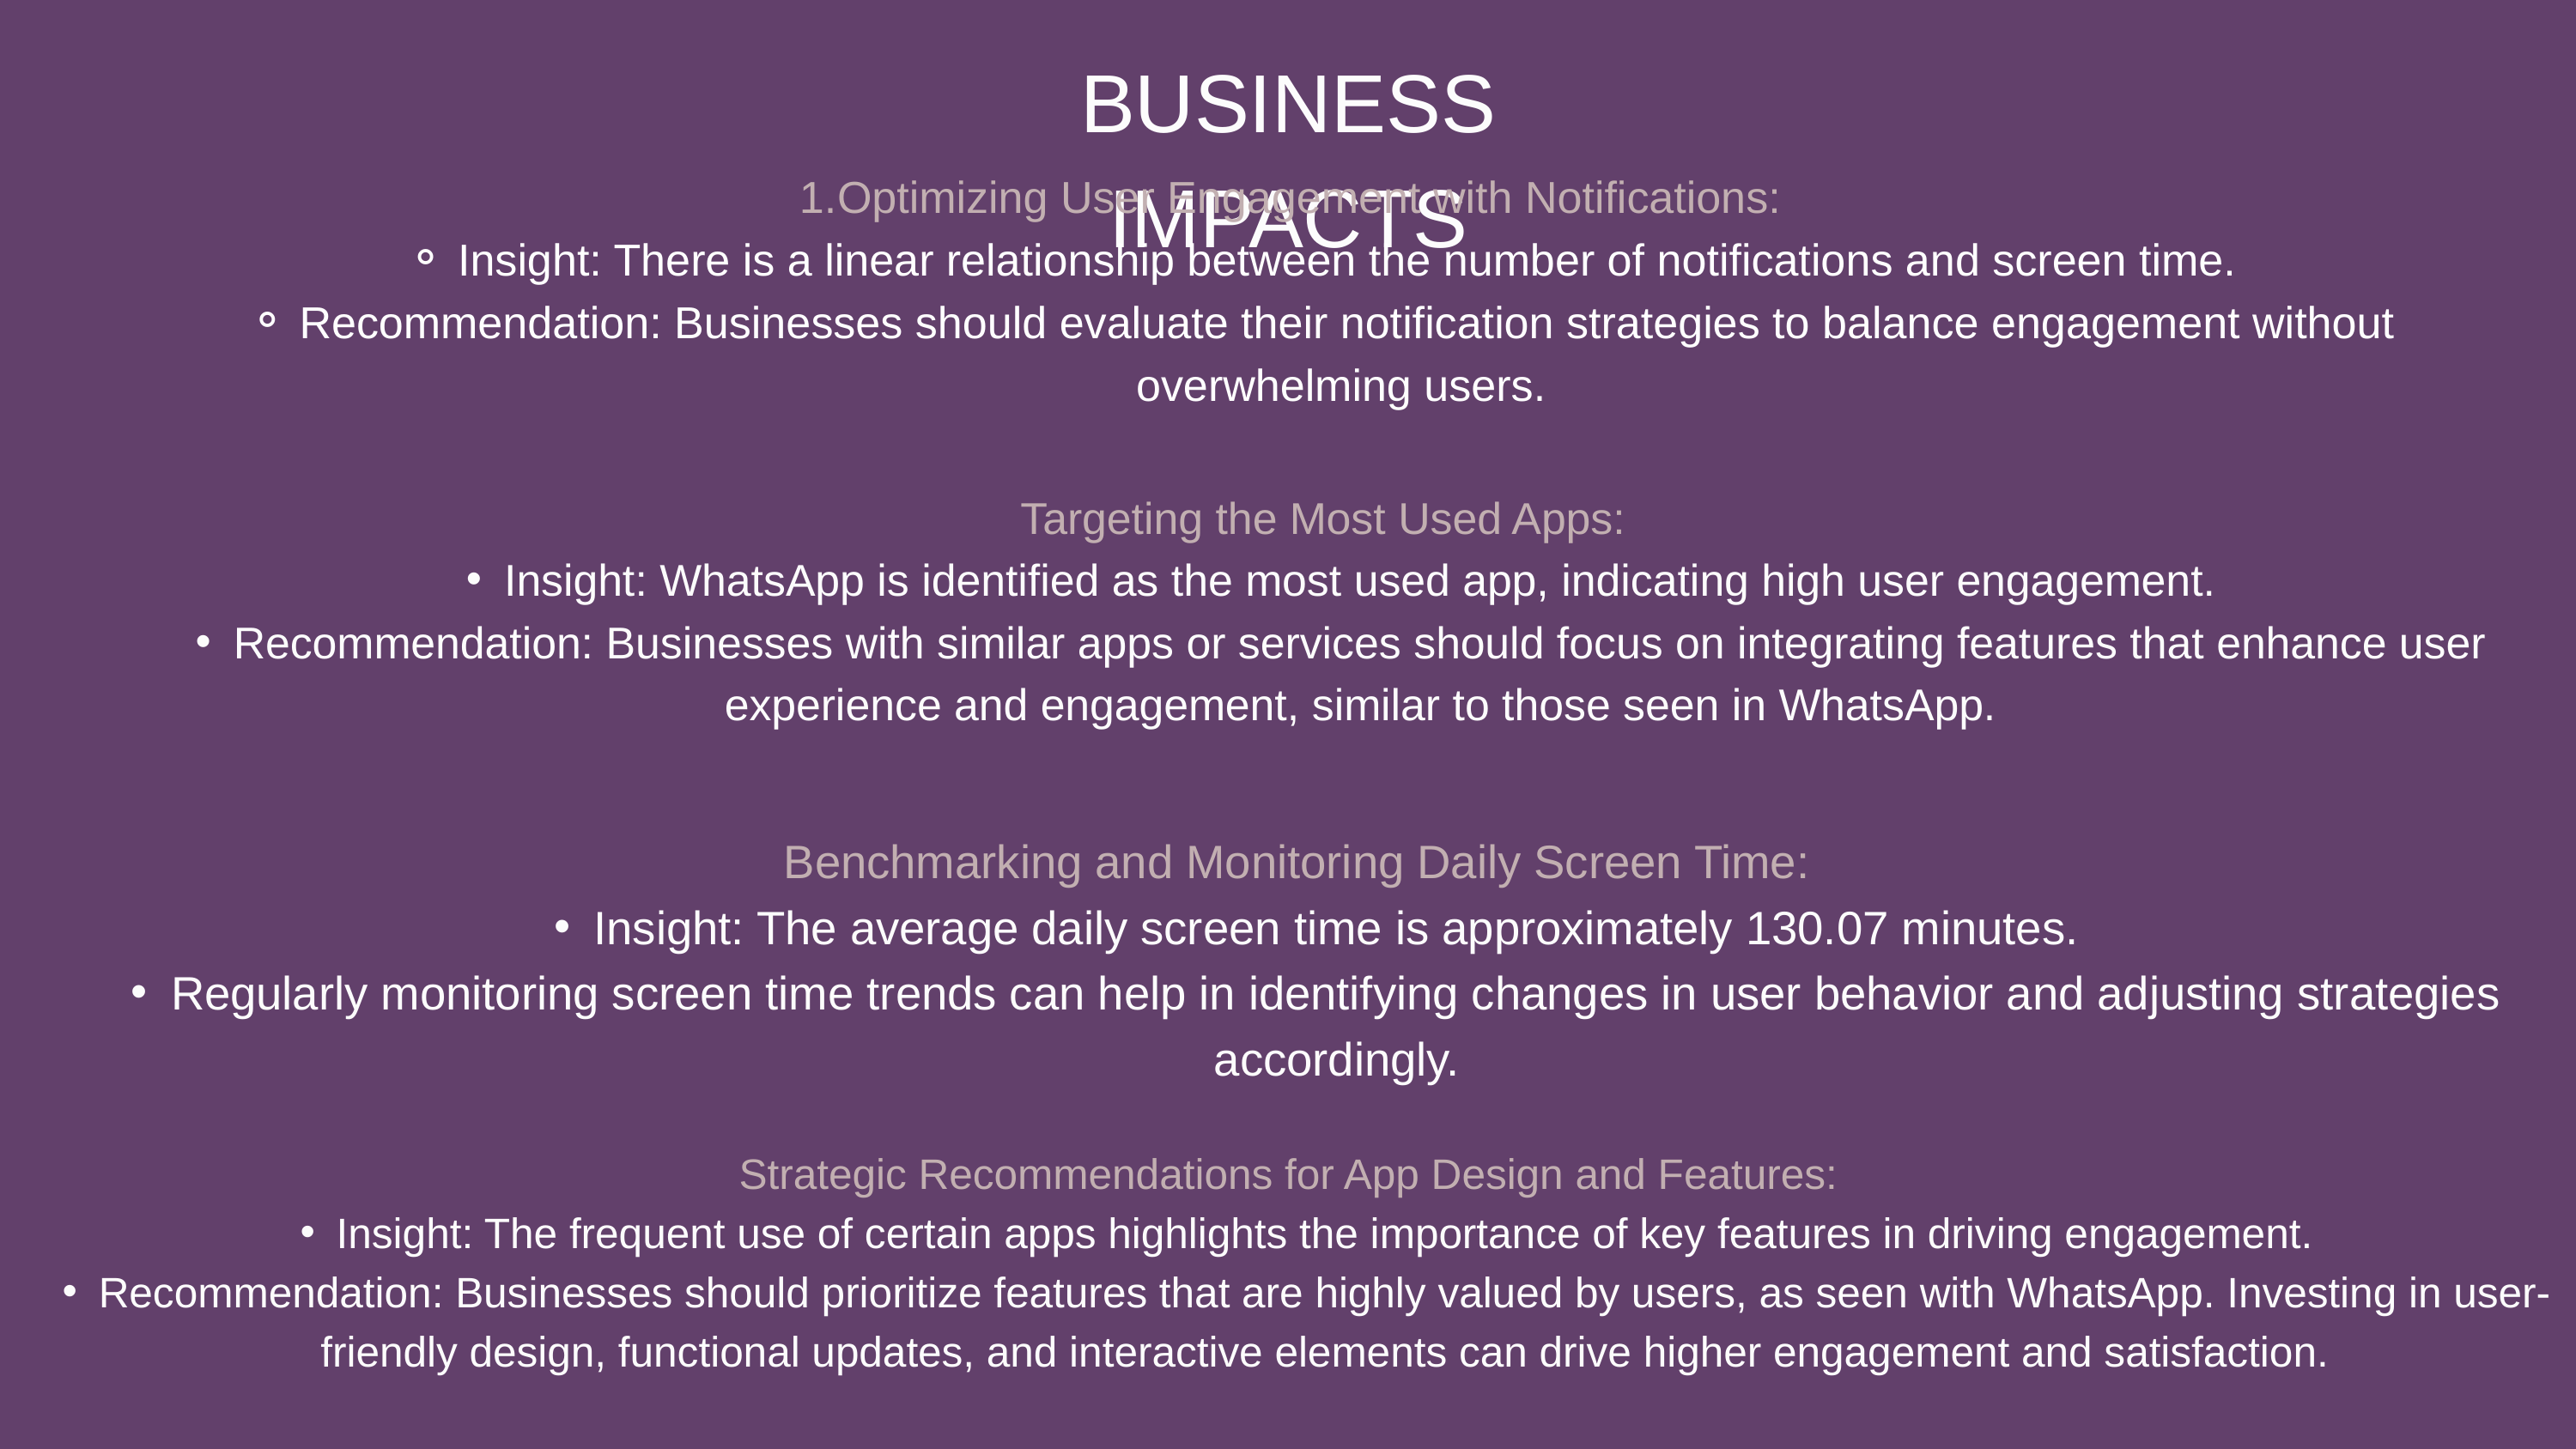

BUSINESS IMPACTS
Optimizing User Engagement with Notifications:
Insight: There is a linear relationship between the number of notifications and screen time.
Recommendation: Businesses should evaluate their notification strategies to balance engagement without overwhelming users.

Targeting the Most Used Apps:
Insight: WhatsApp is identified as the most used app, indicating high user engagement.
Recommendation: Businesses with similar apps or services should focus on integrating features that enhance user experience and engagement, similar to those seen in WhatsApp.

Benchmarking and Monitoring Daily Screen Time:
Insight: The average daily screen time is approximately 130.07 minutes.
Regularly monitoring screen time trends can help in identifying changes in user behavior and adjusting strategies accordingly.

Strategic Recommendations for App Design and Features:
Insight: The frequent use of certain apps highlights the importance of key features in driving engagement.
Recommendation: Businesses should prioritize features that are highly valued by users, as seen with WhatsApp. Investing in user-friendly design, functional updates, and interactive elements can drive higher engagement and satisfaction.